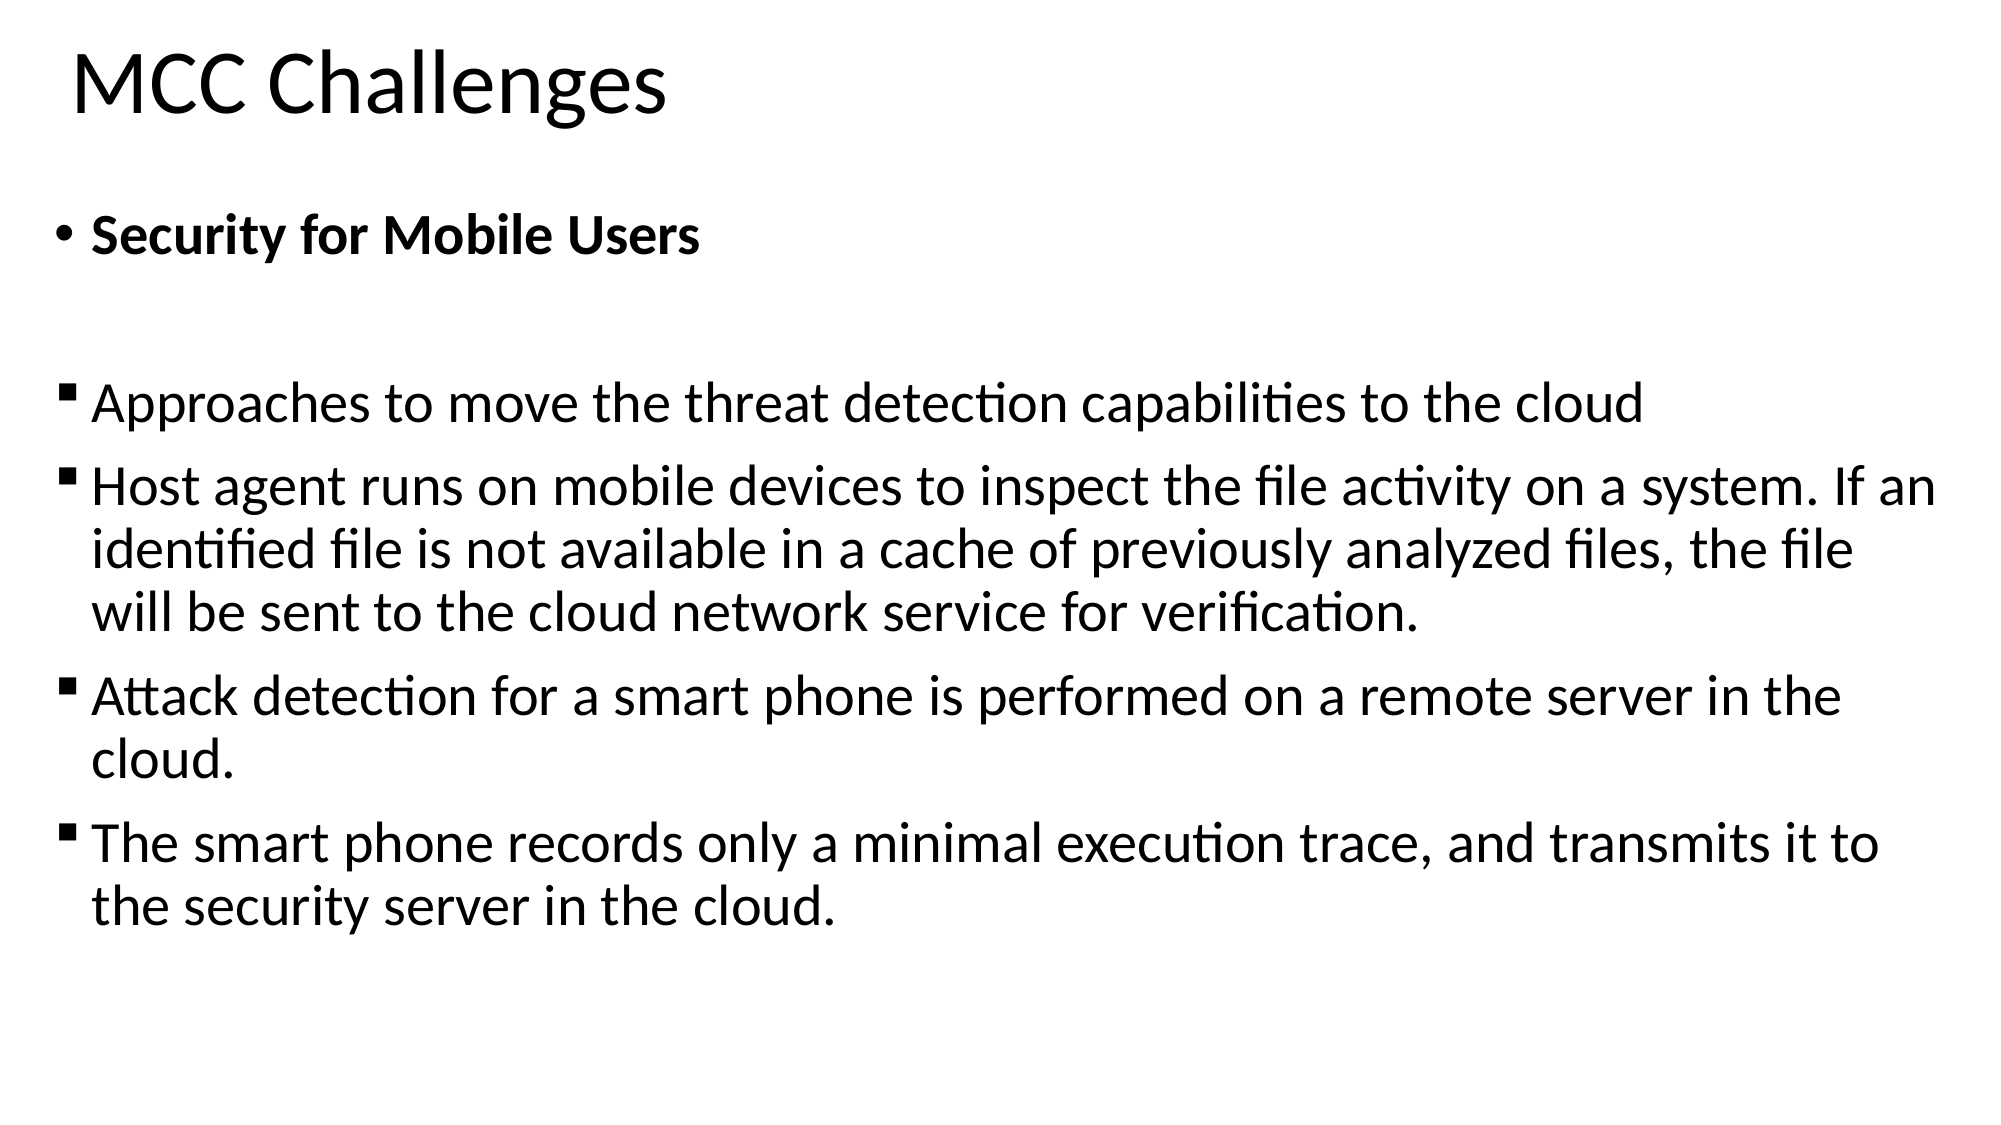

# MCC Challenges
Security for Mobile Users

Approaches to move the threat detection capabilities to the cloud
Host agent runs on mobile devices to inspect the file activity on a system. If an identified file is not available in a cache of previously analyzed files, the file will be sent to the cloud network service for verification.
Attack detection for a smart phone is performed on a remote server in the cloud.
The smart phone records only a minimal execution trace, and transmits it to the security server in the cloud.